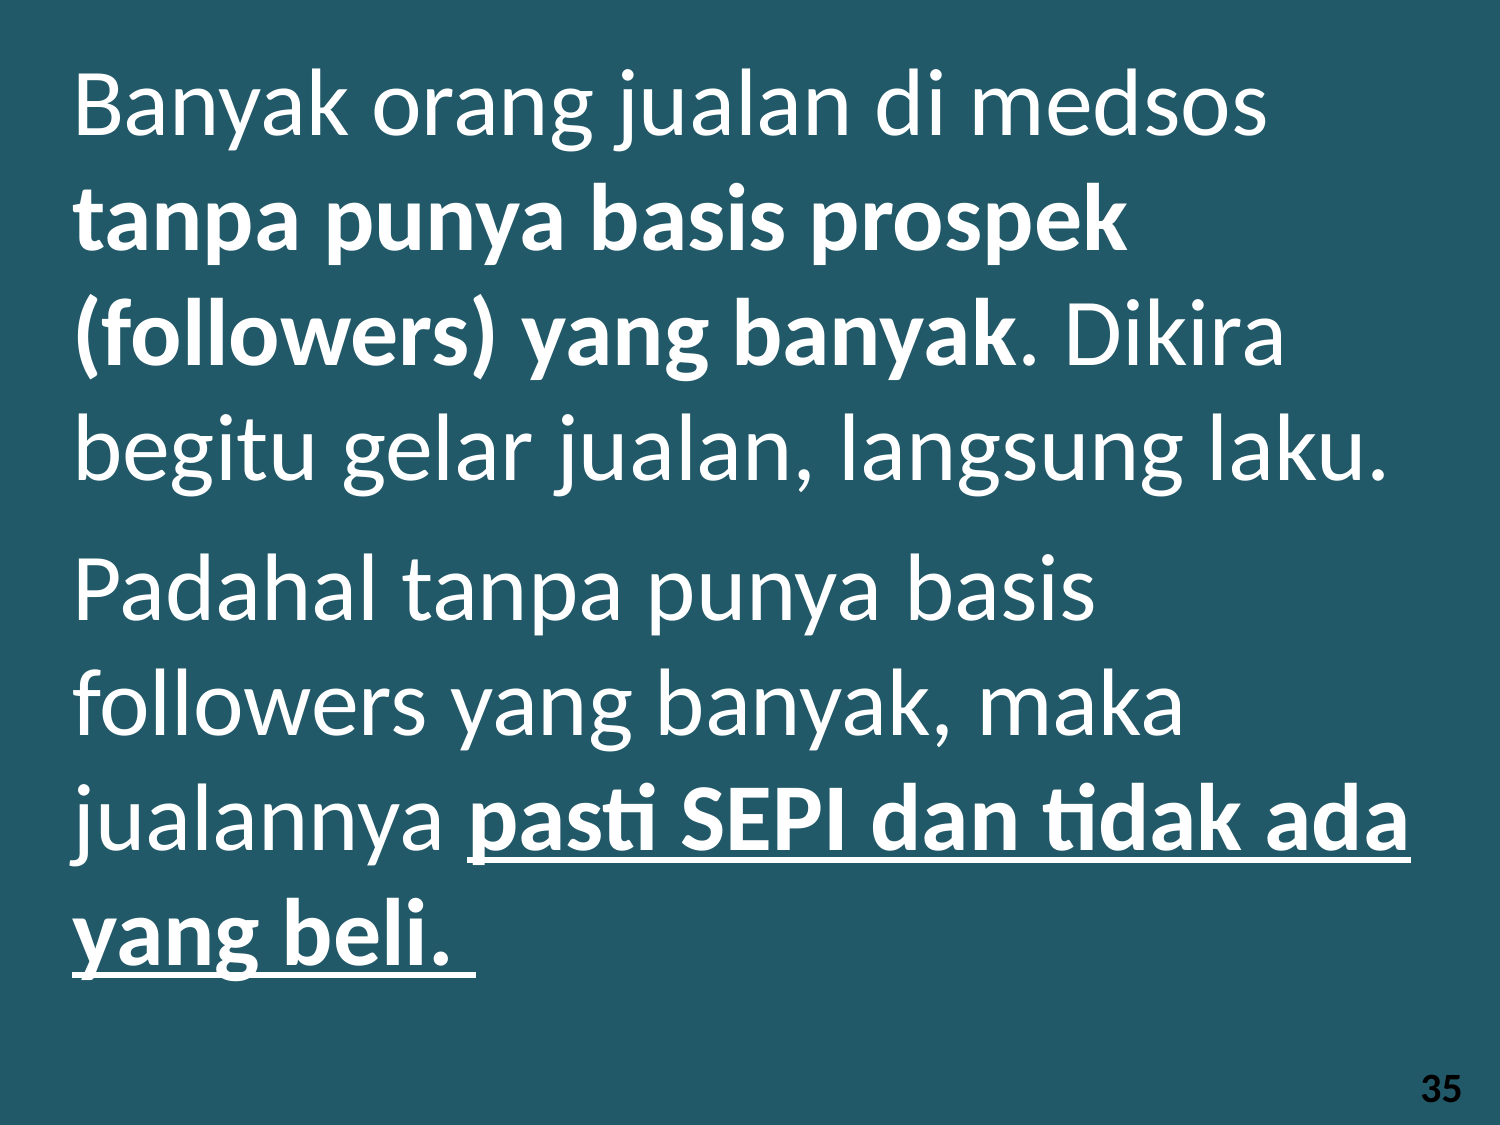

Banyak orang jualan di medsos tanpa punya basis prospek (followers) yang banyak. Dikira begitu gelar jualan, langsung laku.
Padahal tanpa punya basis followers yang banyak, maka jualannya pasti SEPI dan tidak ada yang beli.
35